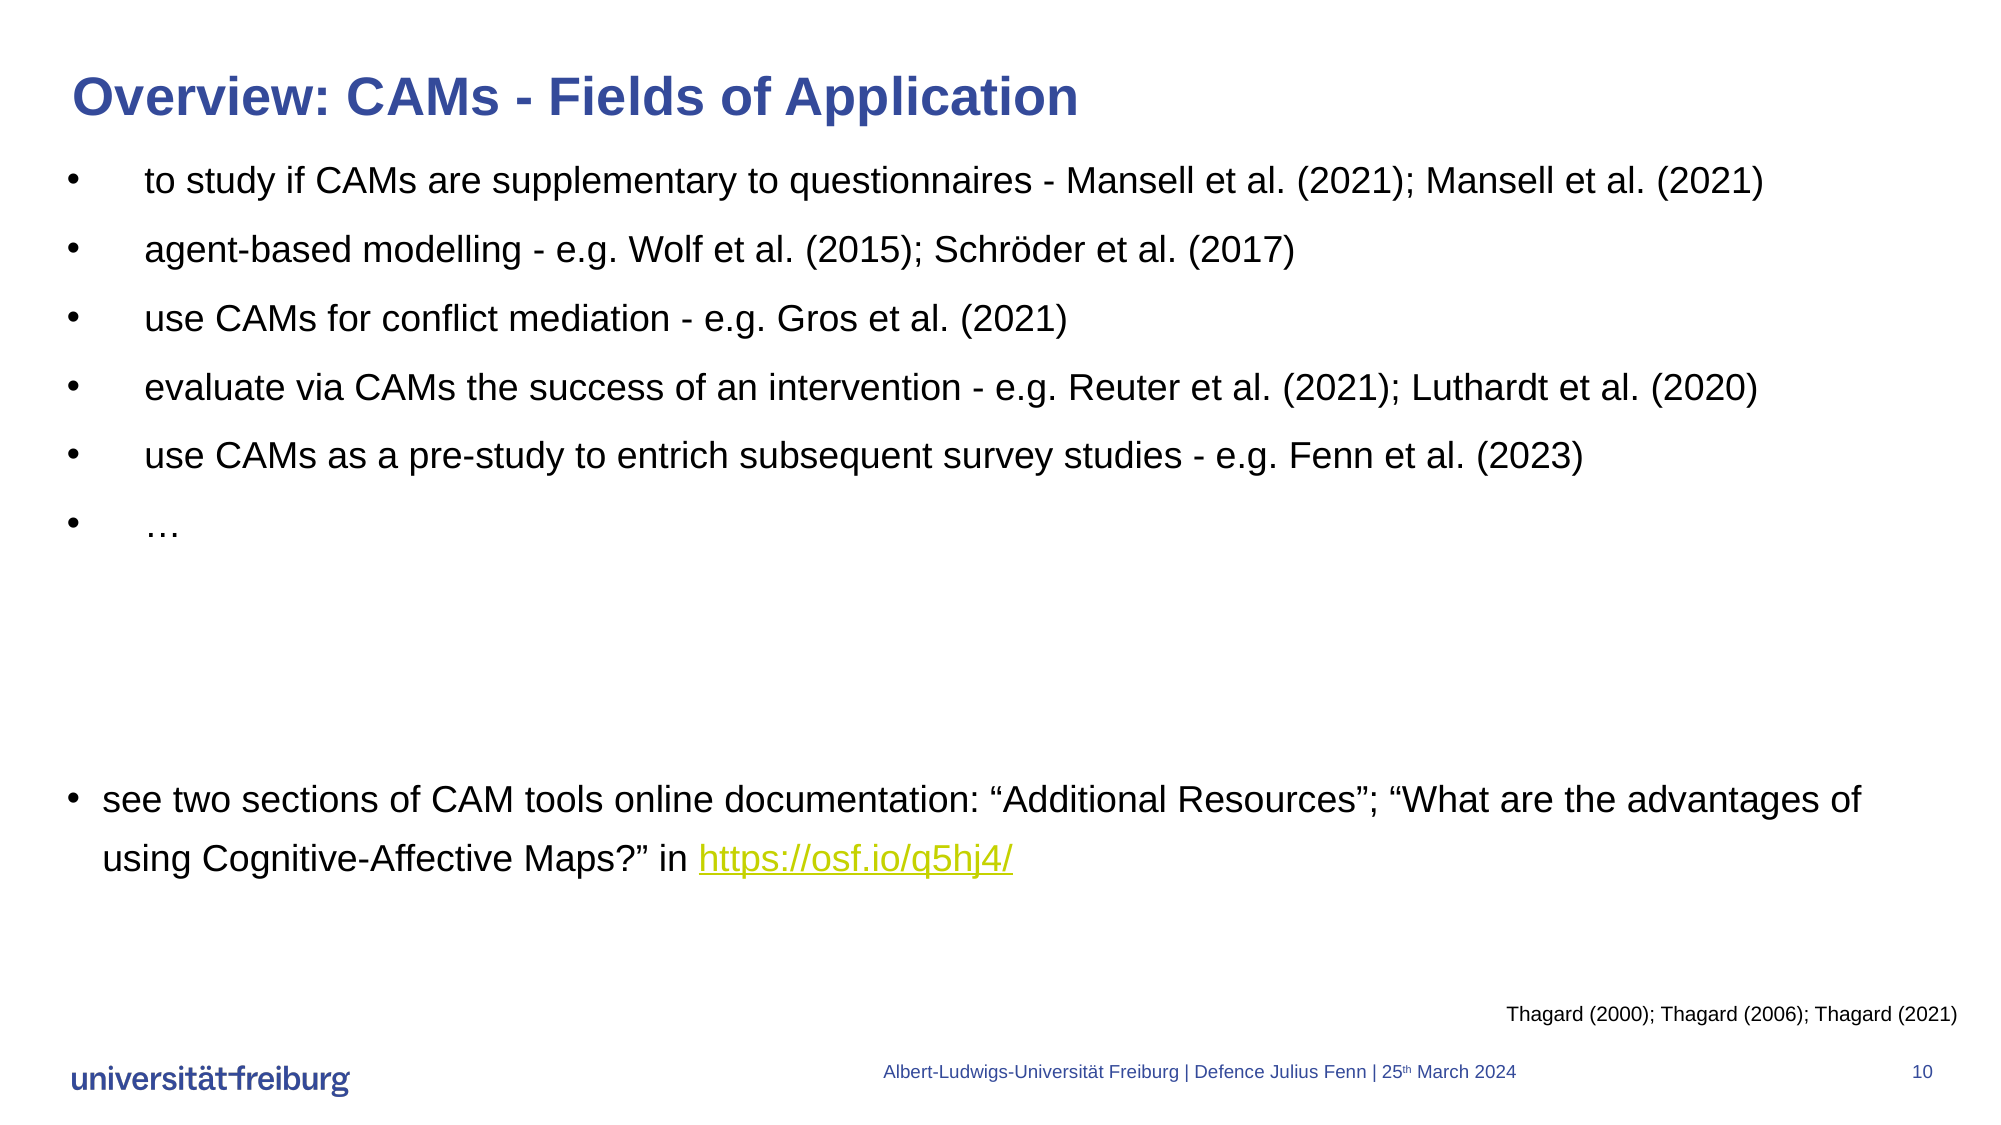

# Overview: CAMs - Fields of Application
    to study if CAMs are supplementary to questionnaires - Mansell et al. (2021); Mansell et al. (2021)
    agent-based modelling - e.g. Wolf et al. (2015); Schröder et al. (2017)
    use CAMs for conflict mediation - e.g. Gros et al. (2021)
    evaluate via CAMs the success of an intervention - e.g. Reuter et al. (2021); Luthardt et al. (2020)
    use CAMs as a pre-study to entrich subsequent survey studies - e.g. Fenn et al. (2023)
    …

see two sections of CAM tools online documentation: “Additional Resources”; “What are the advantages of using Cognitive-Affective Maps?” in https://osf.io/q5hj4/

Thagard (2000); Thagard (2006); Thagard (2021)
Albert-Ludwigs-Universität Freiburg | Defence Julius Fenn | 25th March 2024
10